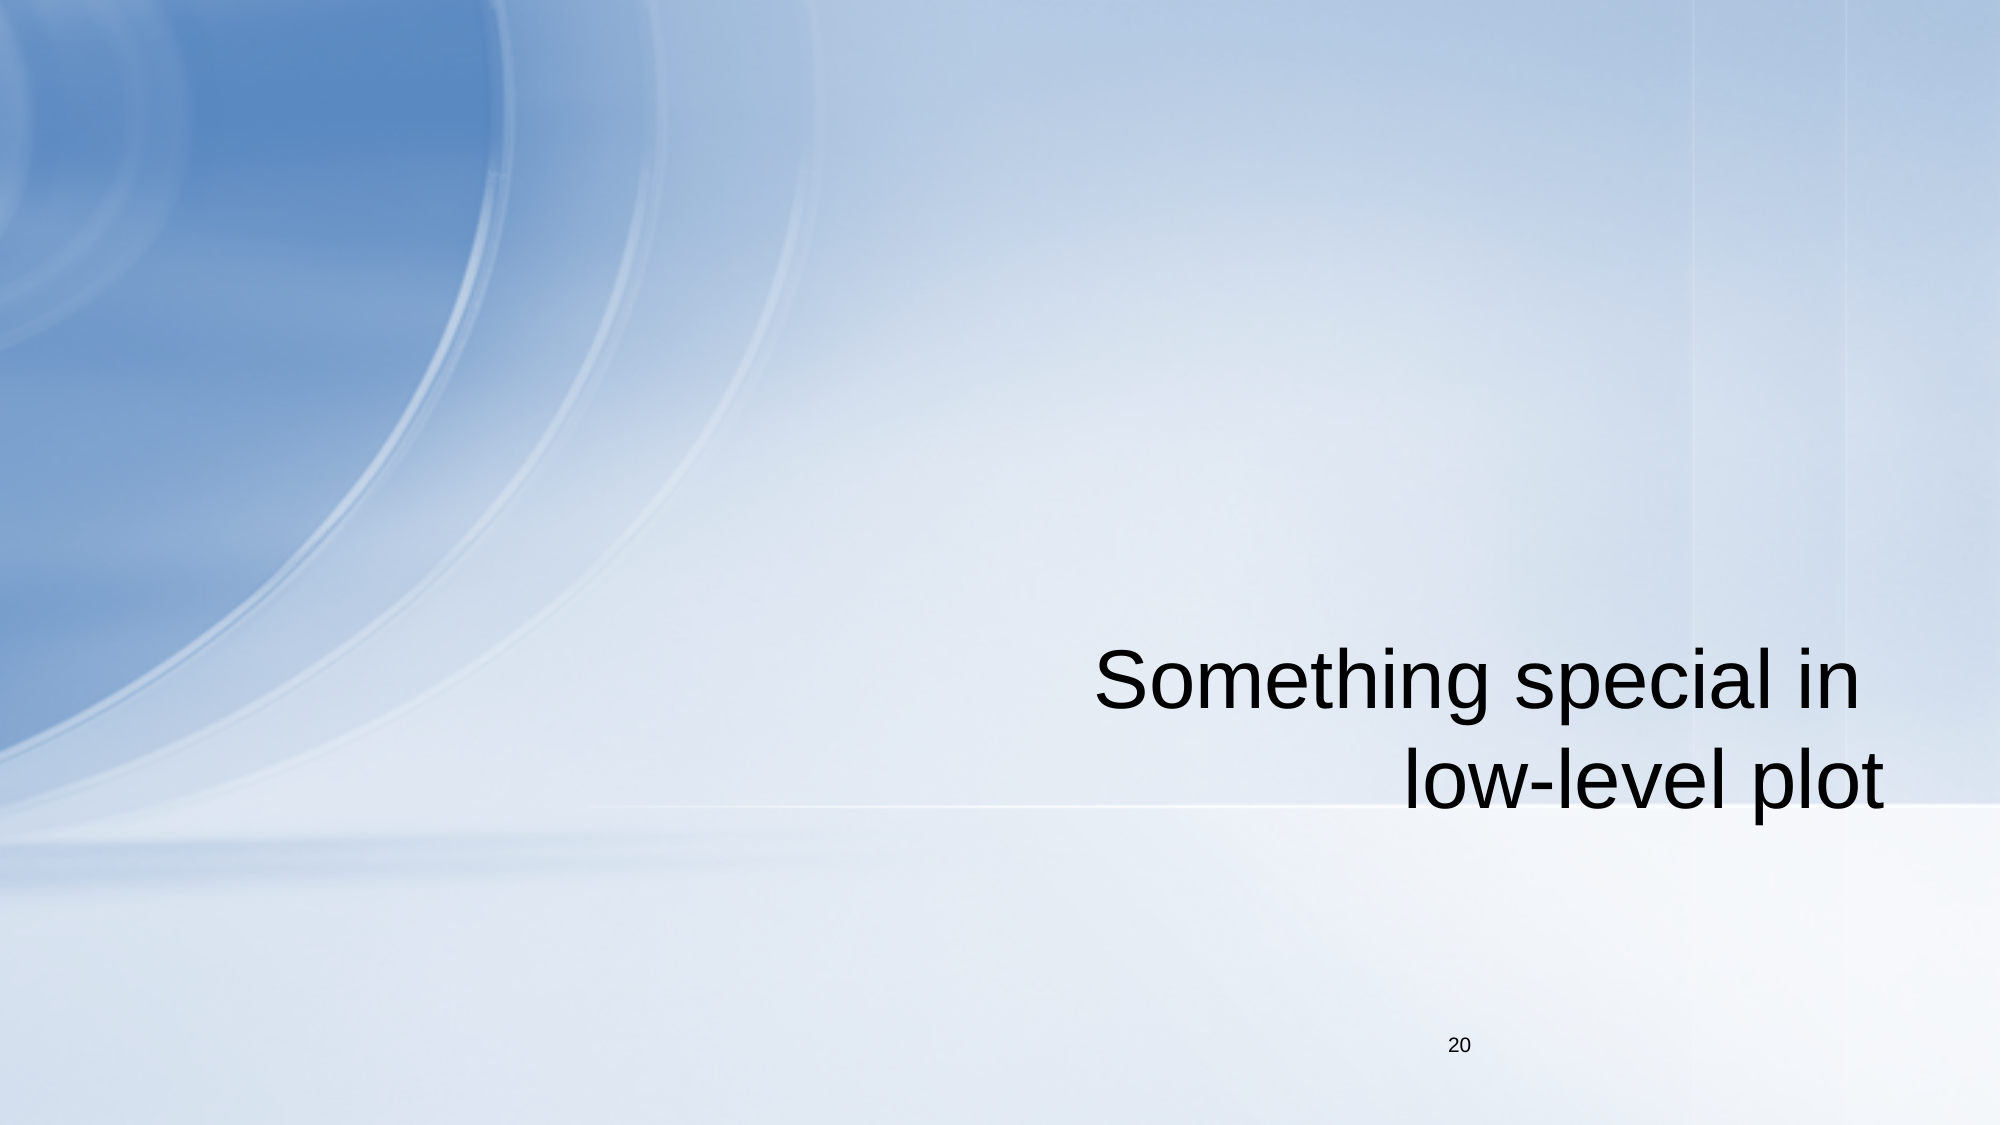

# Something special in low-level plot

20